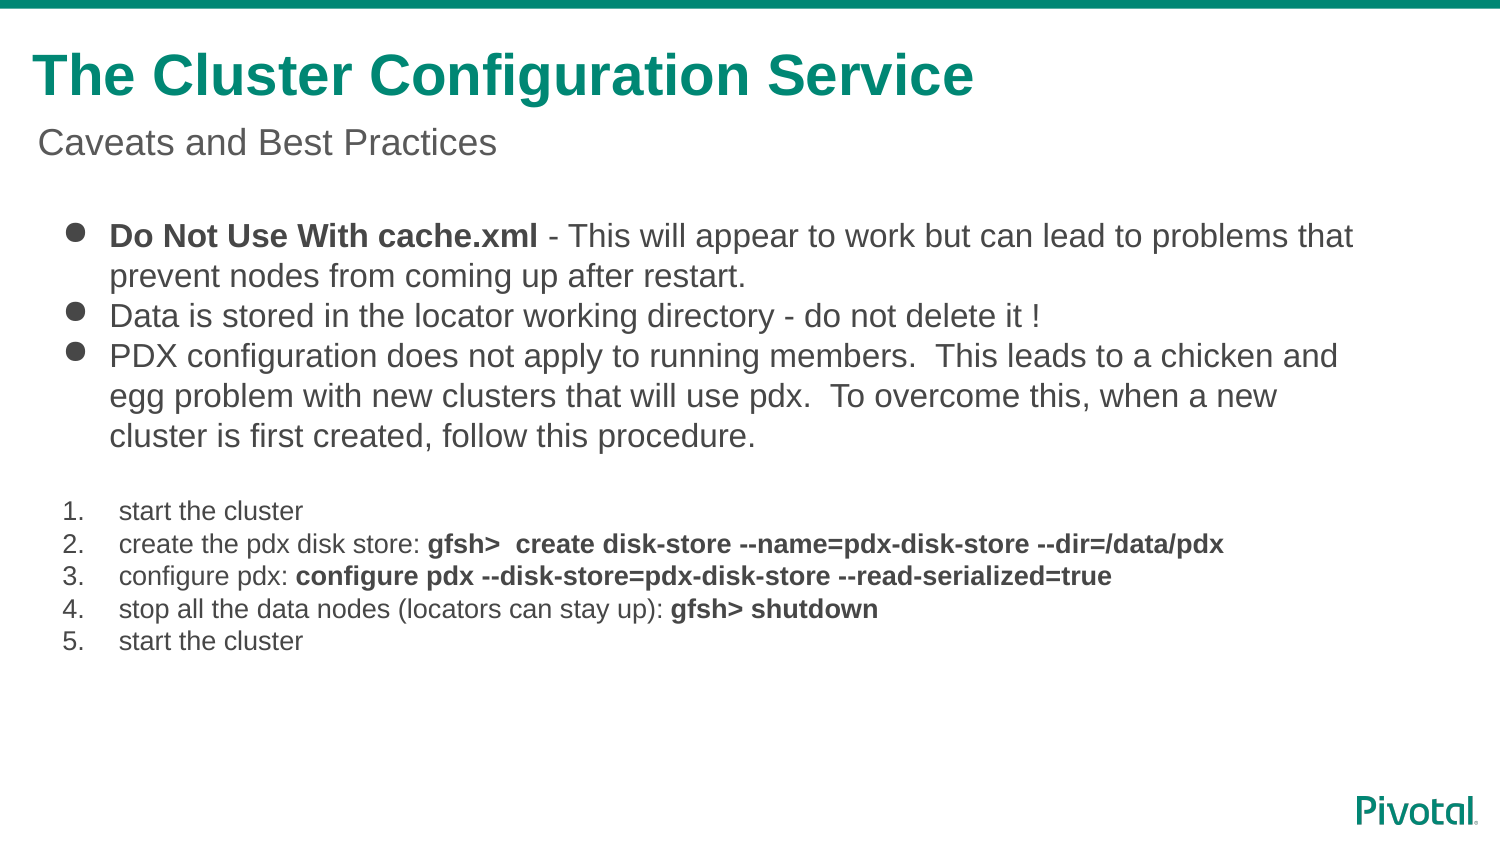

# The Cluster Configuration Service
Caveats and Best Practices
Do Not Use With cache.xml - This will appear to work but can lead to problems that prevent nodes from coming up after restart.
Data is stored in the locator working directory - do not delete it !
PDX configuration does not apply to running members.  This leads to a chicken and egg problem with new clusters that will use pdx.  To overcome this, when a new cluster is first created, follow this procedure.

start the cluster
create the pdx disk store: gfsh>  create disk-store --name=pdx-disk-store --dir=/data/pdx
configure pdx: configure pdx --disk-store=pdx-disk-store --read-serialized=true
stop all the data nodes (locators can stay up): gfsh> shutdown
start the cluster